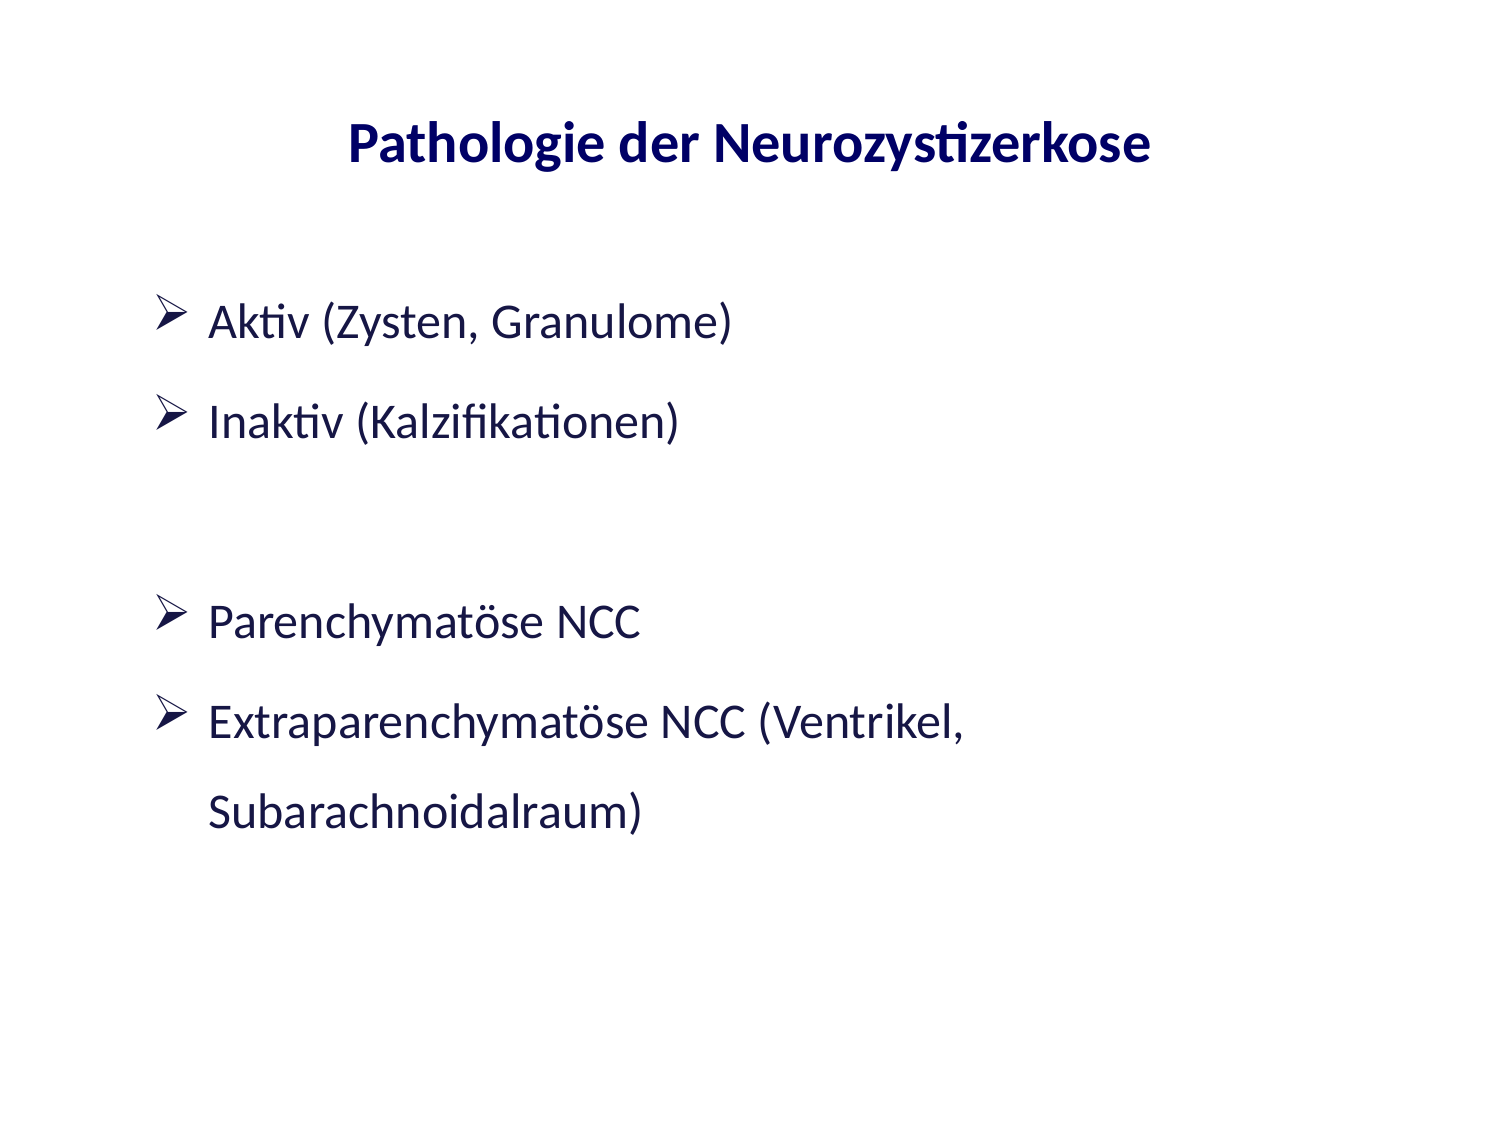

# Pathologie der Neurozystizerkose
Aktiv (Zysten, Granulome)
Inaktiv (Kalzifikationen)

Parenchymatöse NCC
Extraparenchymatöse NCC (Ventrikel, Subarachnoidalraum)